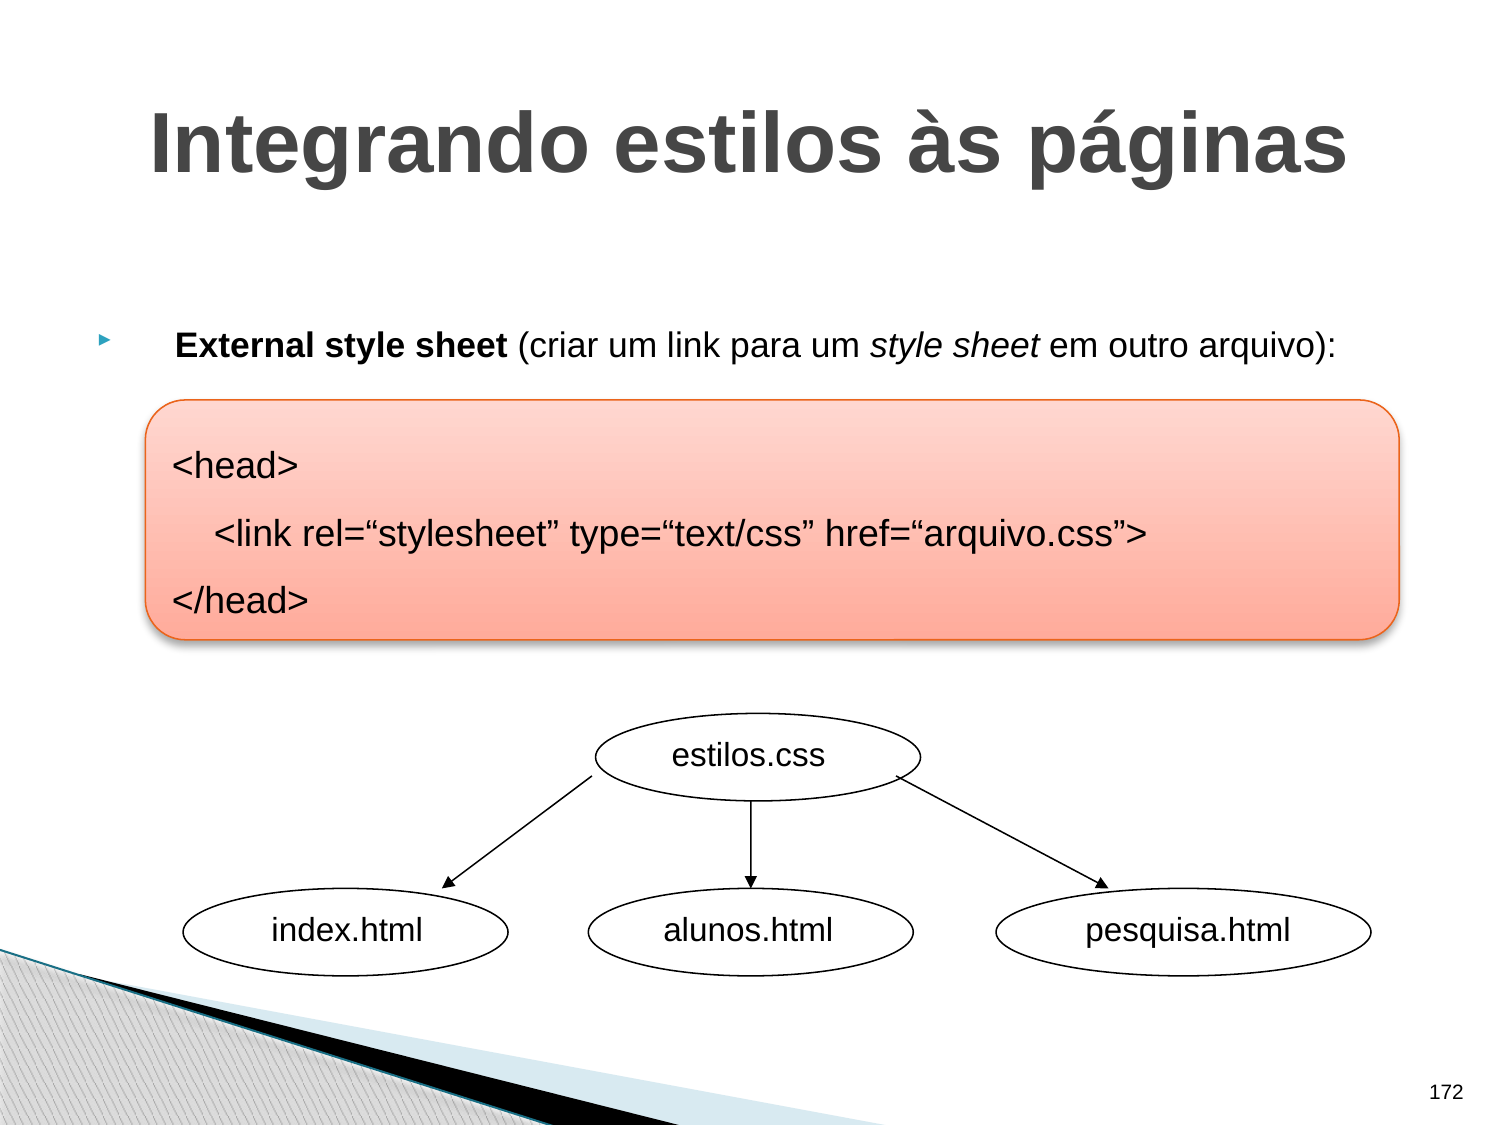

# Integrando estilos às páginas
External style sheet (criar um link para um style sheet em outro arquivo):

<head>
    <link rel=“stylesheet” type=“text/css” href=“arquivo.css”>
</head>

estilos.css

index.html

alunos.html

pesquisa.html
172